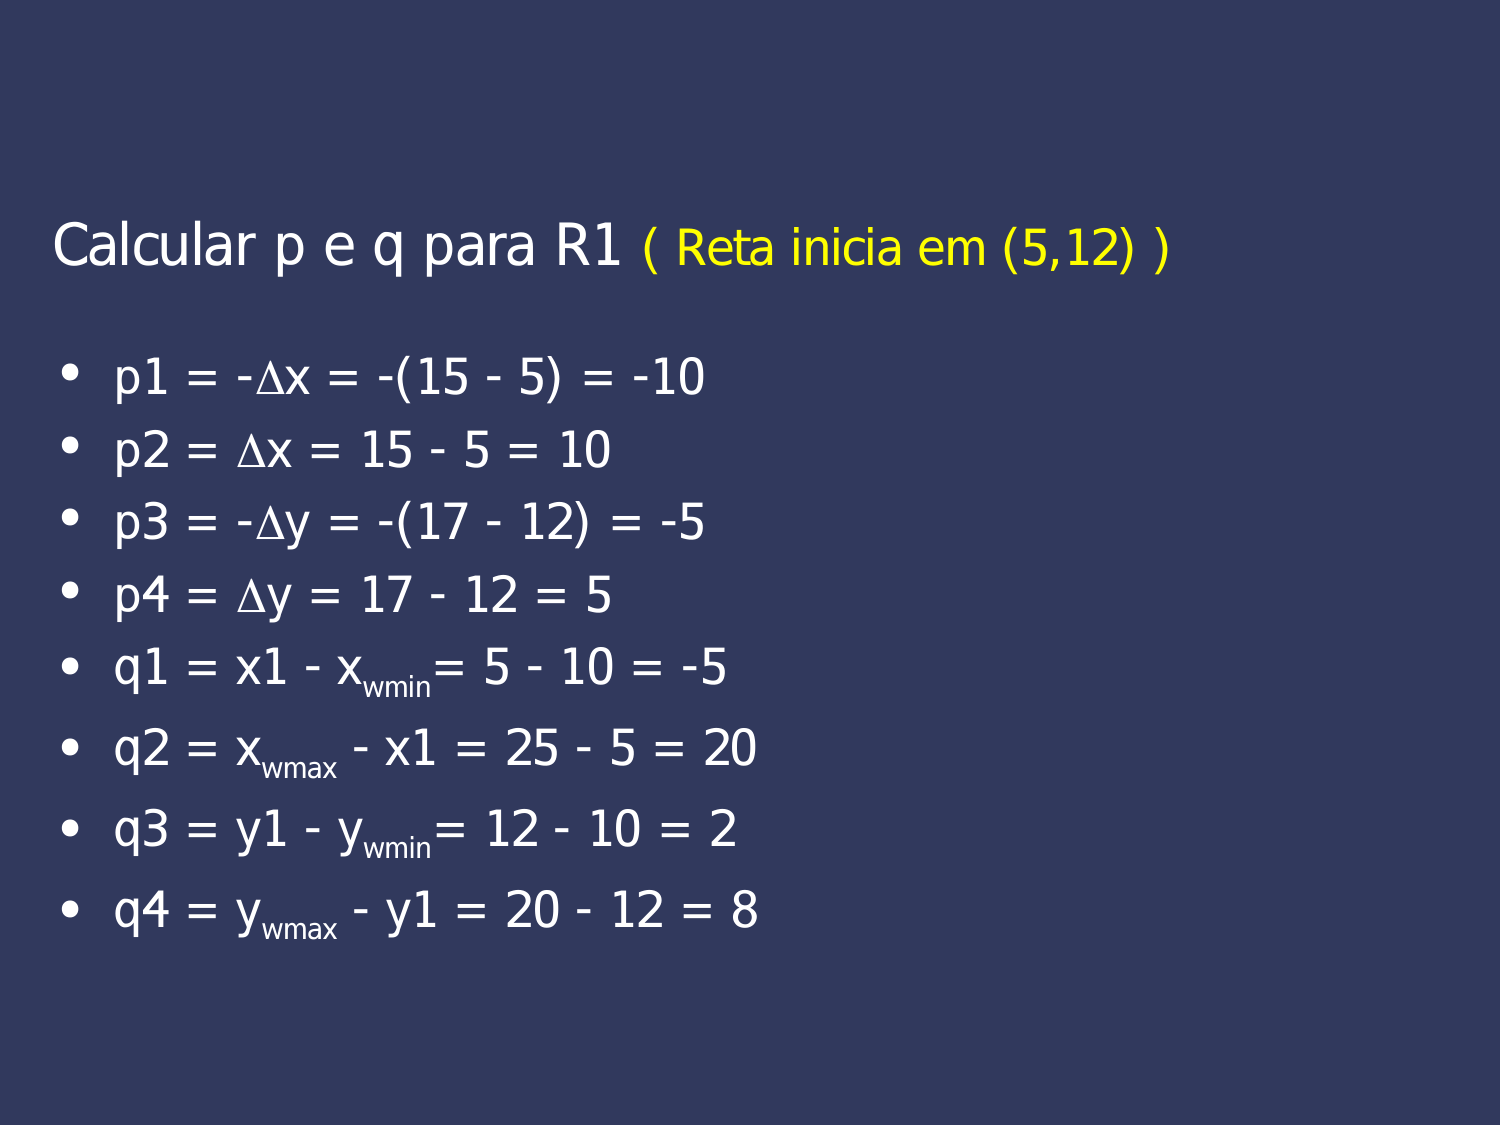

Calcular p e q para R1 ( Reta inicia em (5,12) )
p1 = -Δx = -(15 - 5) = -10
p2 = Δx = 15 - 5 = 10
p3 = -Δy = -(17 - 12) = -5
p4 = Δy = 17 - 12 = 5
q1 = x1 - xwmin= 5 - 10 = -5
q2 = xwmax - x1 = 25 - 5 = 20
q3 = y1 - ywmin= 12 - 10 = 2
q4 = ywmax - y1 = 20 - 12 = 8